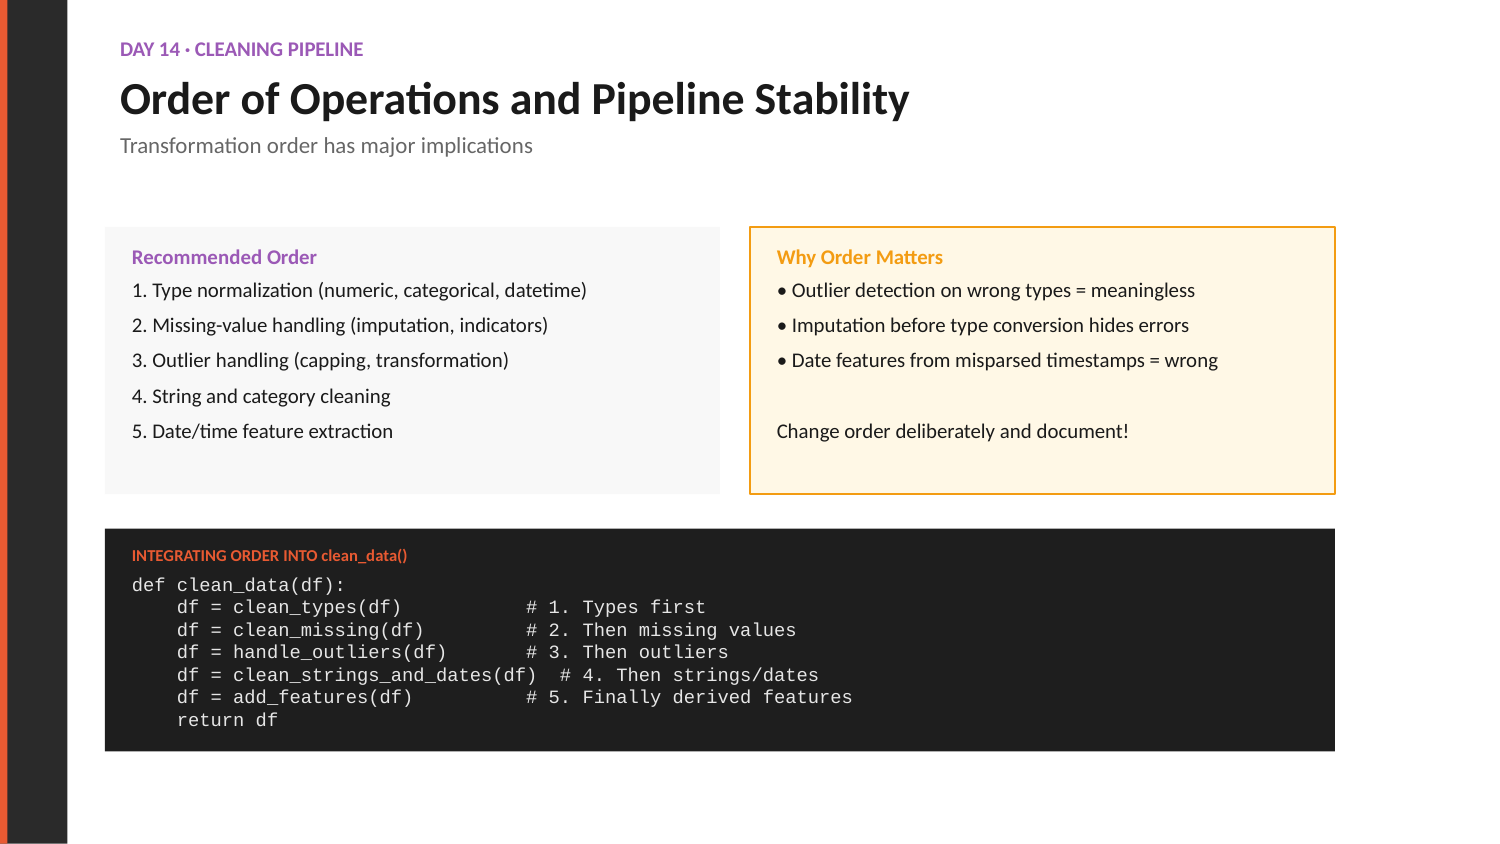

DAY 14 · CLEANING PIPELINE
Order of Operations and Pipeline Stability
Transformation order has major implications

Recommended Order
Why Order Matters
1. Type normalization (numeric, categorical, datetime)
2. Missing-value handling (imputation, indicators)
3. Outlier handling (capping, transformation)
4. String and category cleaning
5. Date/time feature extraction
• Outlier detection on wrong types = meaningless
• Imputation before type conversion hides errors
• Date features from misparsed timestamps = wrong

Change order deliberately and document!

INTEGRATING ORDER INTO clean_data()
def clean_data(df):
    df = clean_types(df)           # 1. Types first
    df = clean_missing(df)         # 2. Then missing values
    df = handle_outliers(df)       # 3. Then outliers
    df = clean_strings_and_dates(df)  # 4. Then strings/dates
    df = add_features(df)          # 5. Finally derived features
    return df